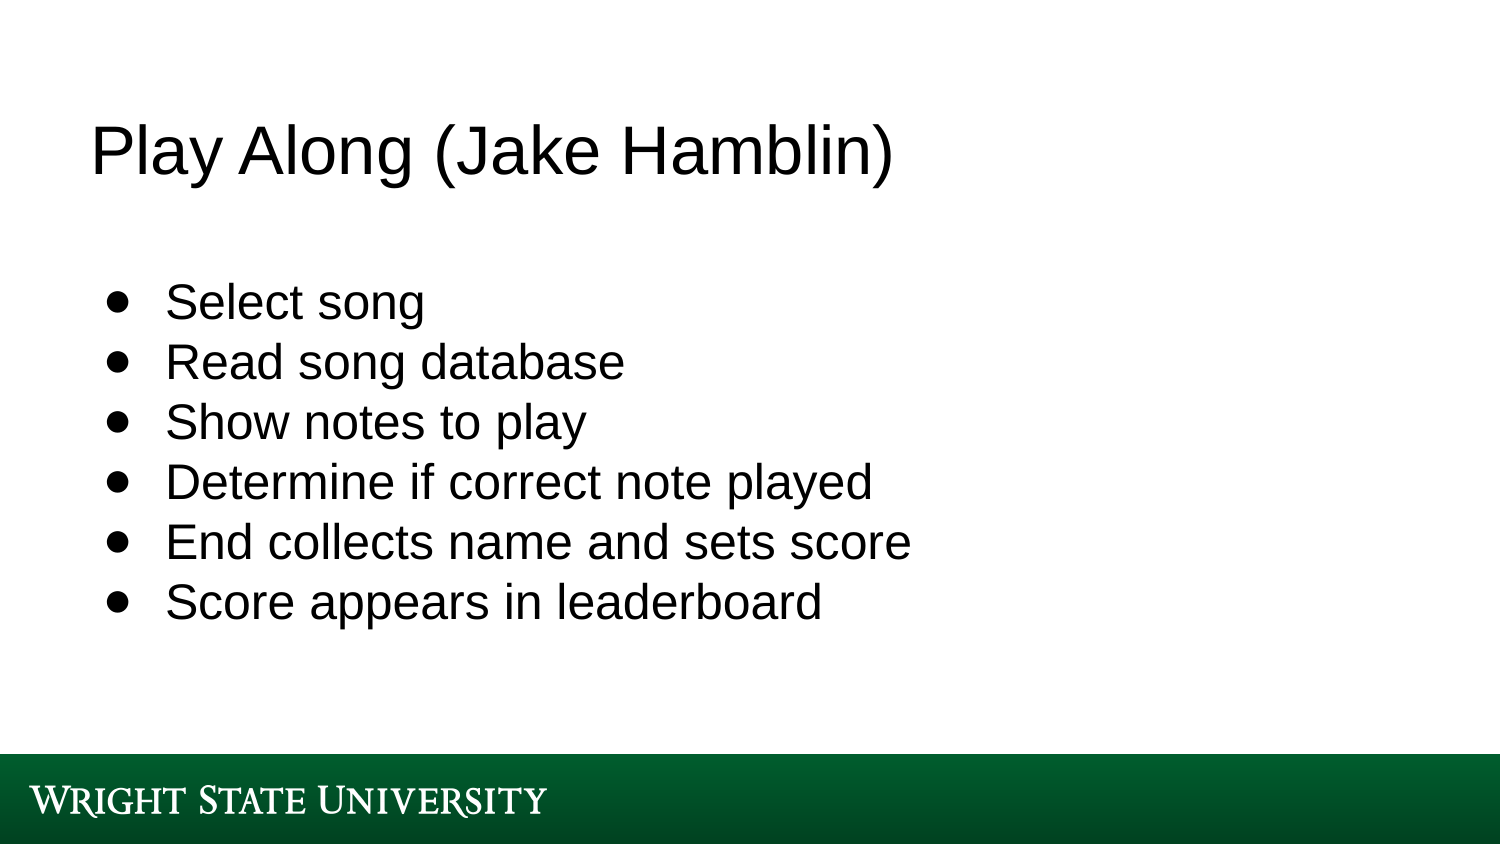

# Play Along (Jake Hamblin)
Select song
Read song database
Show notes to play
Determine if correct note played
End collects name and sets score
Score appears in leaderboard